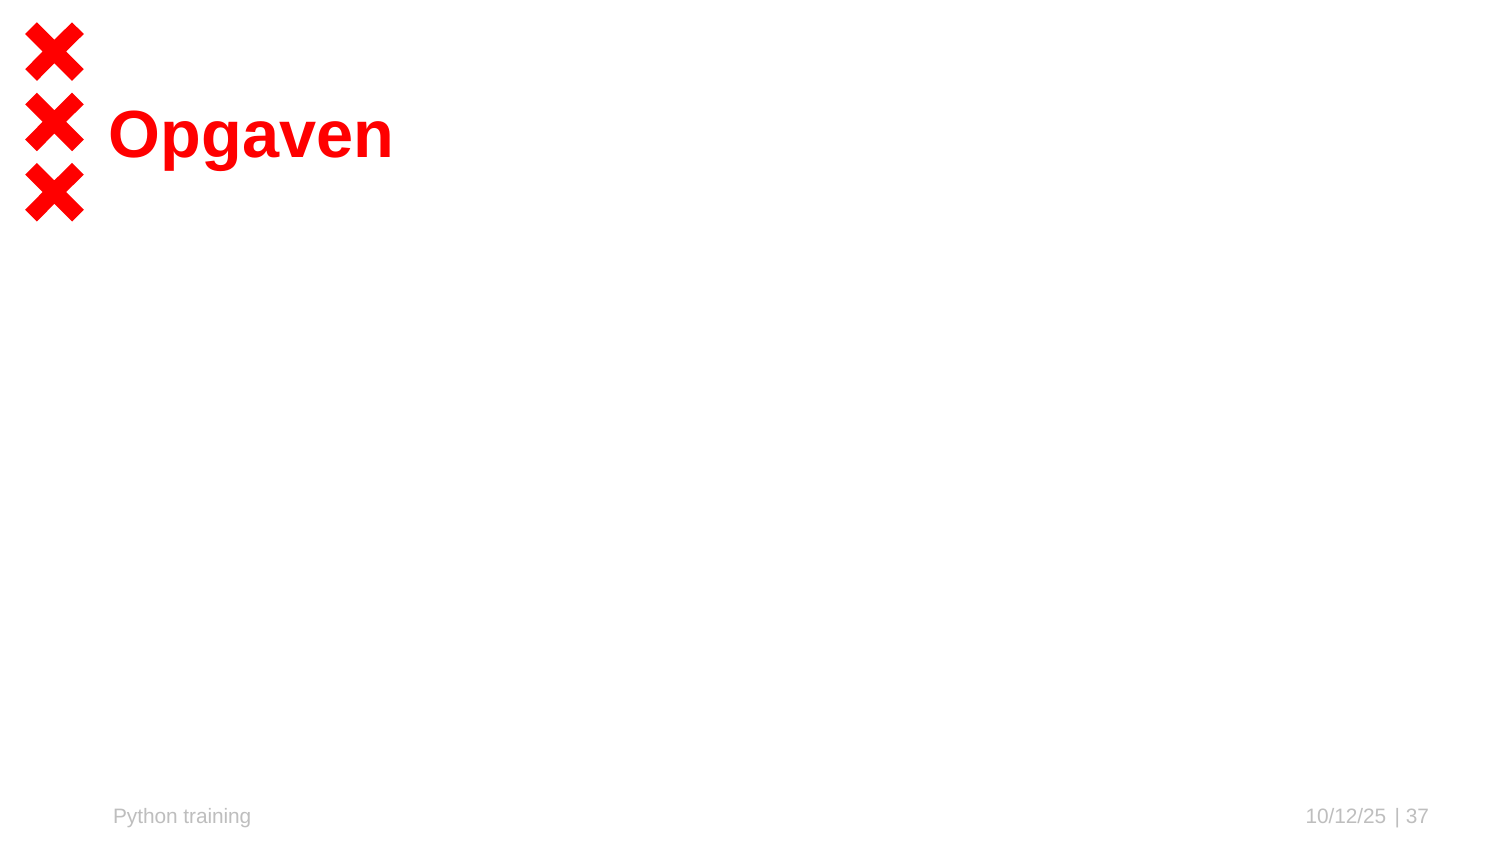

# Opgaven

Python training
10/12/25
| 37